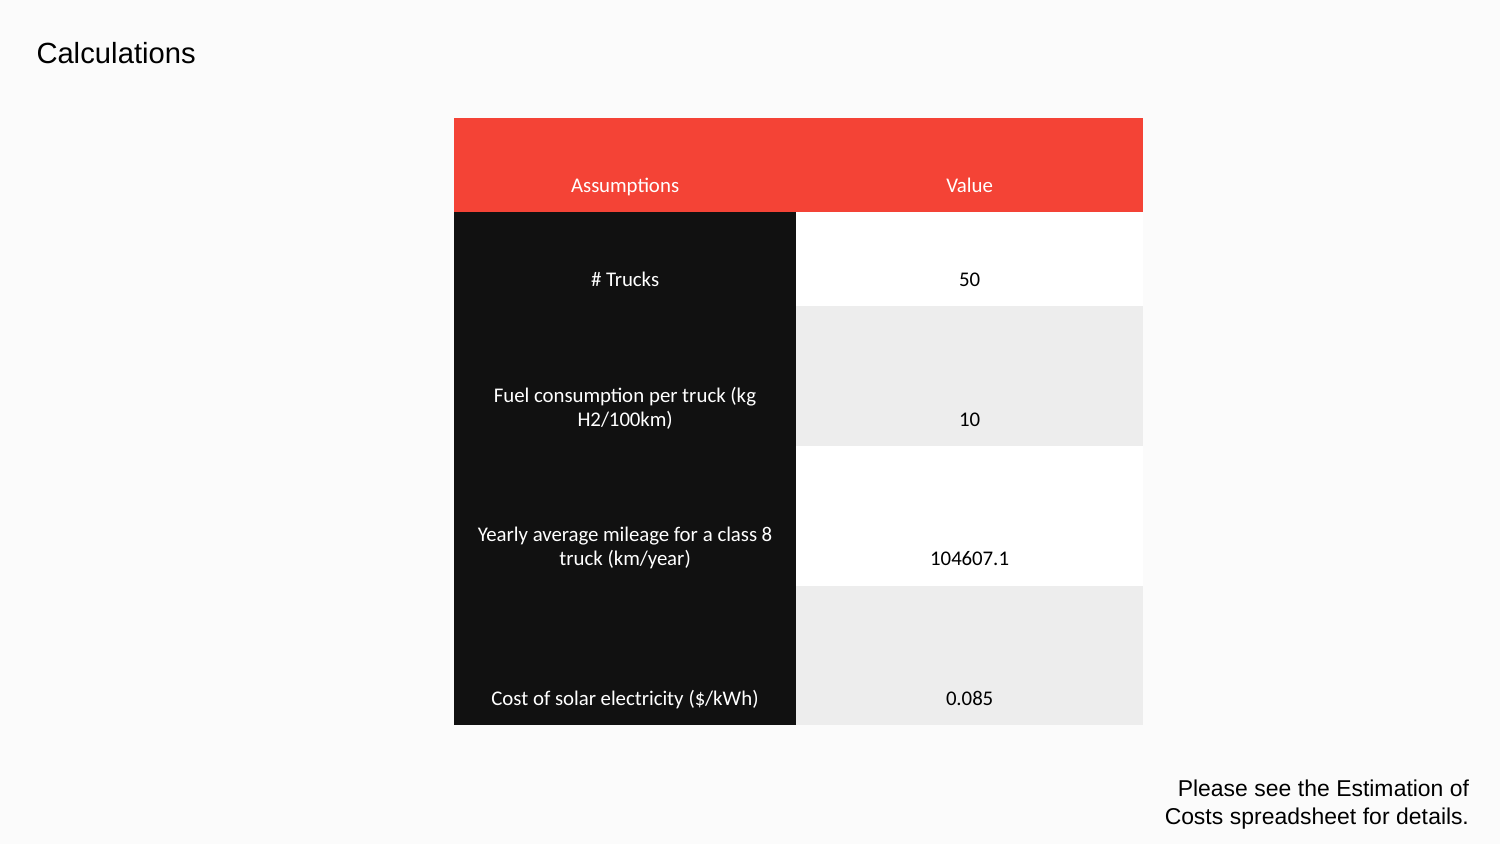

Calculations
| Assumptions | Value |
| --- | --- |
| # Trucks | 50 |
| Fuel consumption per truck (kg H2/100km) | 10 |
| Yearly average mileage for a class 8 truck (km/year) | 104607.1 |
| Cost of solar electricity ($/kWh) | 0.085 |
Please see the Estimation of Costs spreadsheet for details.